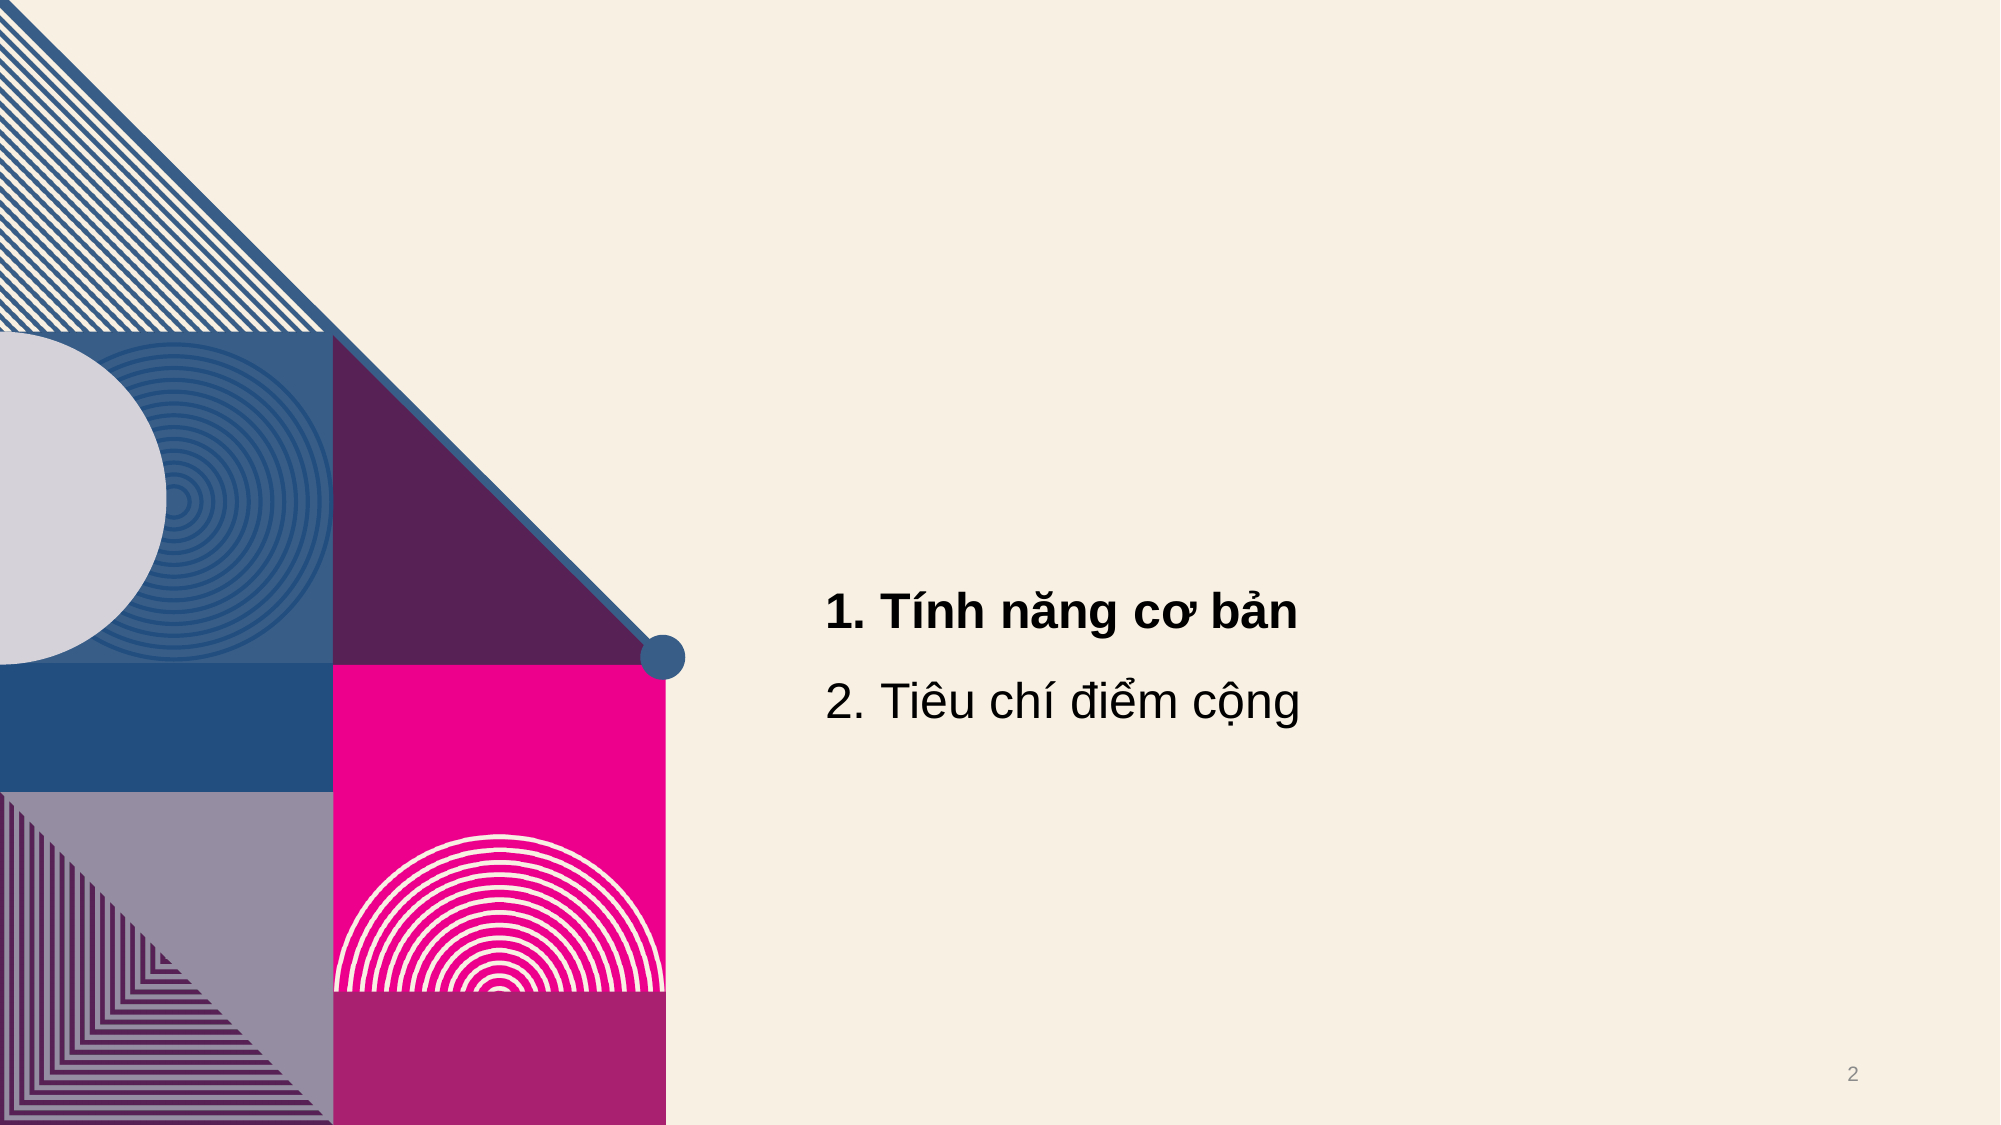

1. Tính năng cơ bản
2. Tiêu chí điểm cộng
2